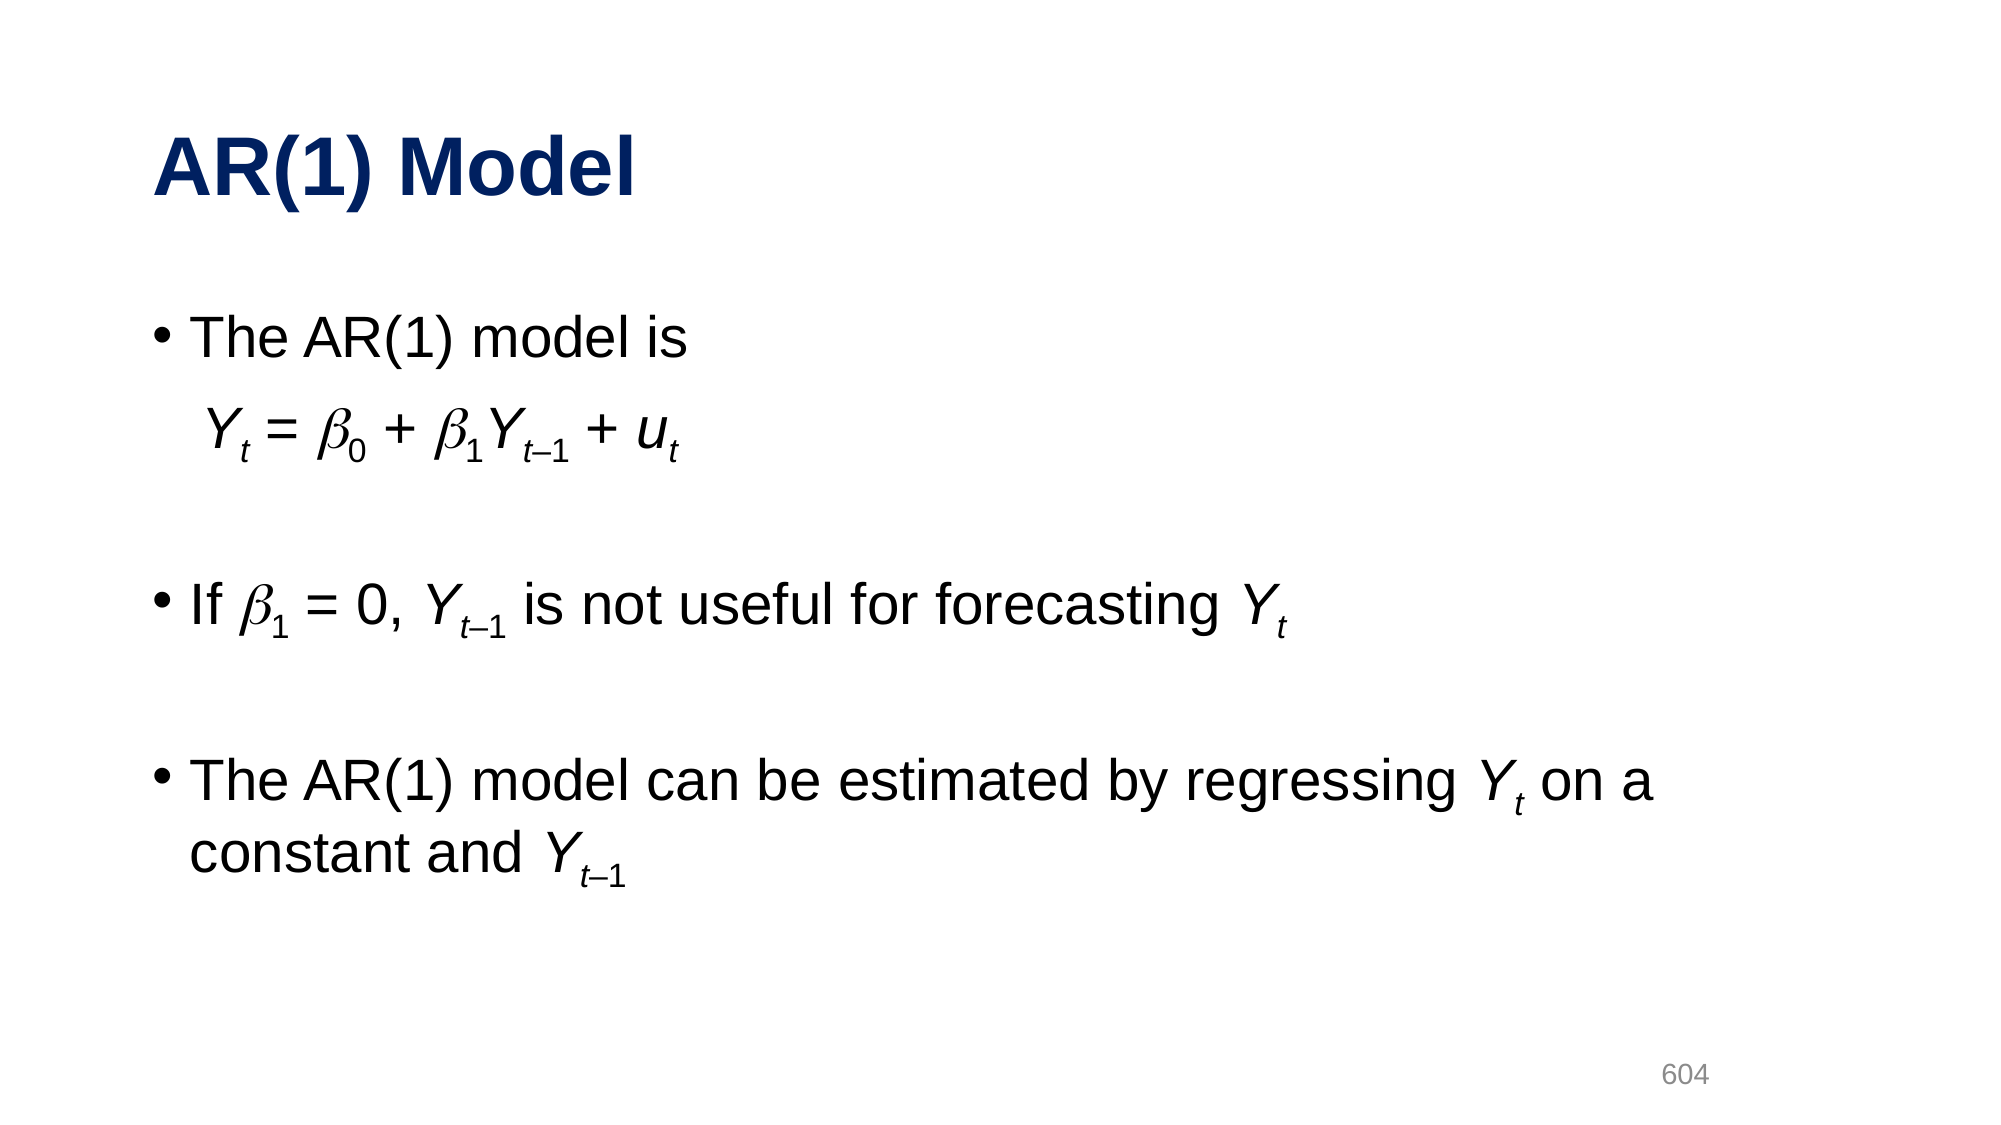

# AR(1) Model
The AR(1) model is
   Yt = β0 + β1Yt–1 + ut

If β1 = 0, Yt–1 is not useful for forecasting Yt

The AR(1) model can be estimated by regressing Yt on a constant and Yt–1
604